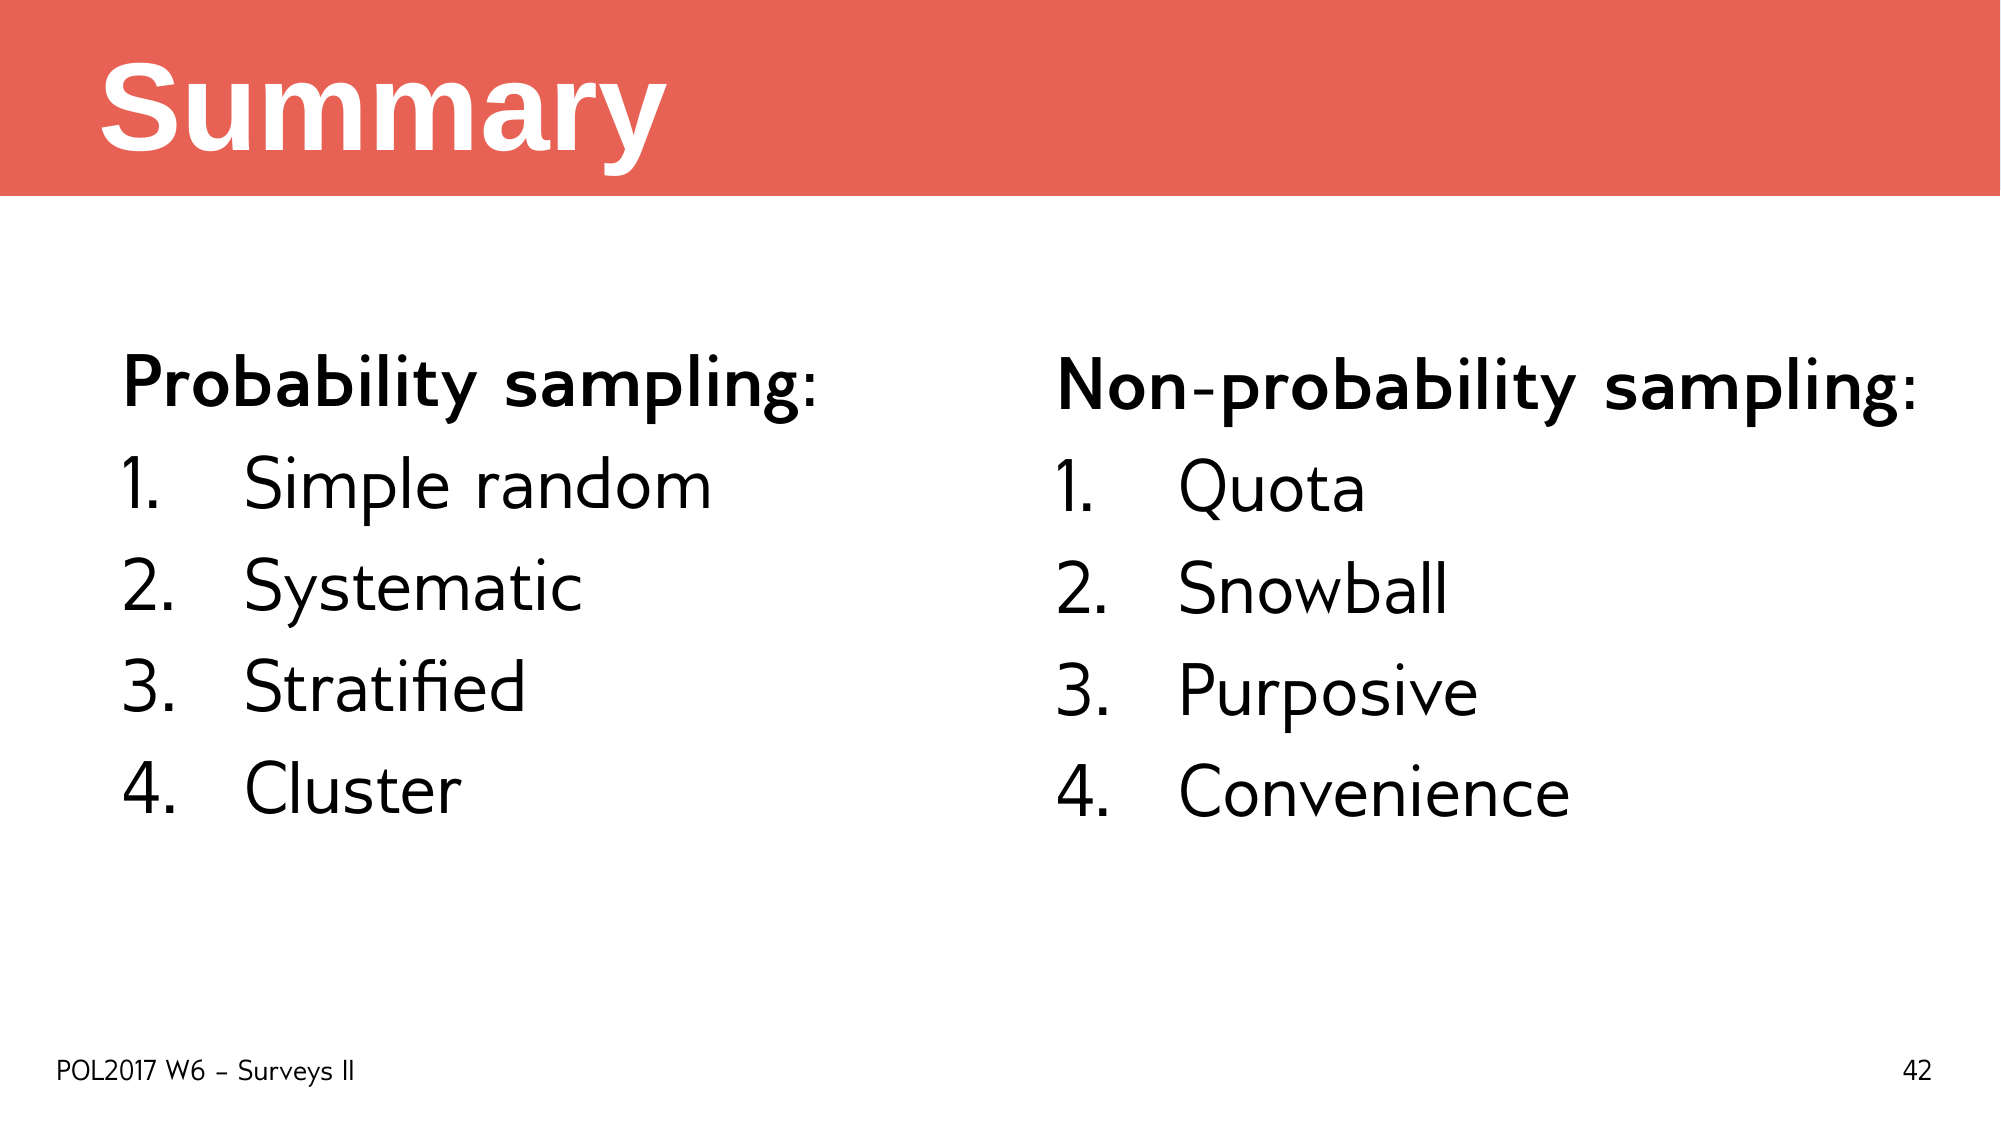

# Summary
Probability sampling:
Simple random
Systematic
Stratified
Cluster
Non-probability sampling:
Quota
Snowball
Purposive
Convenience
POL2017 W6 – Surveys II
42